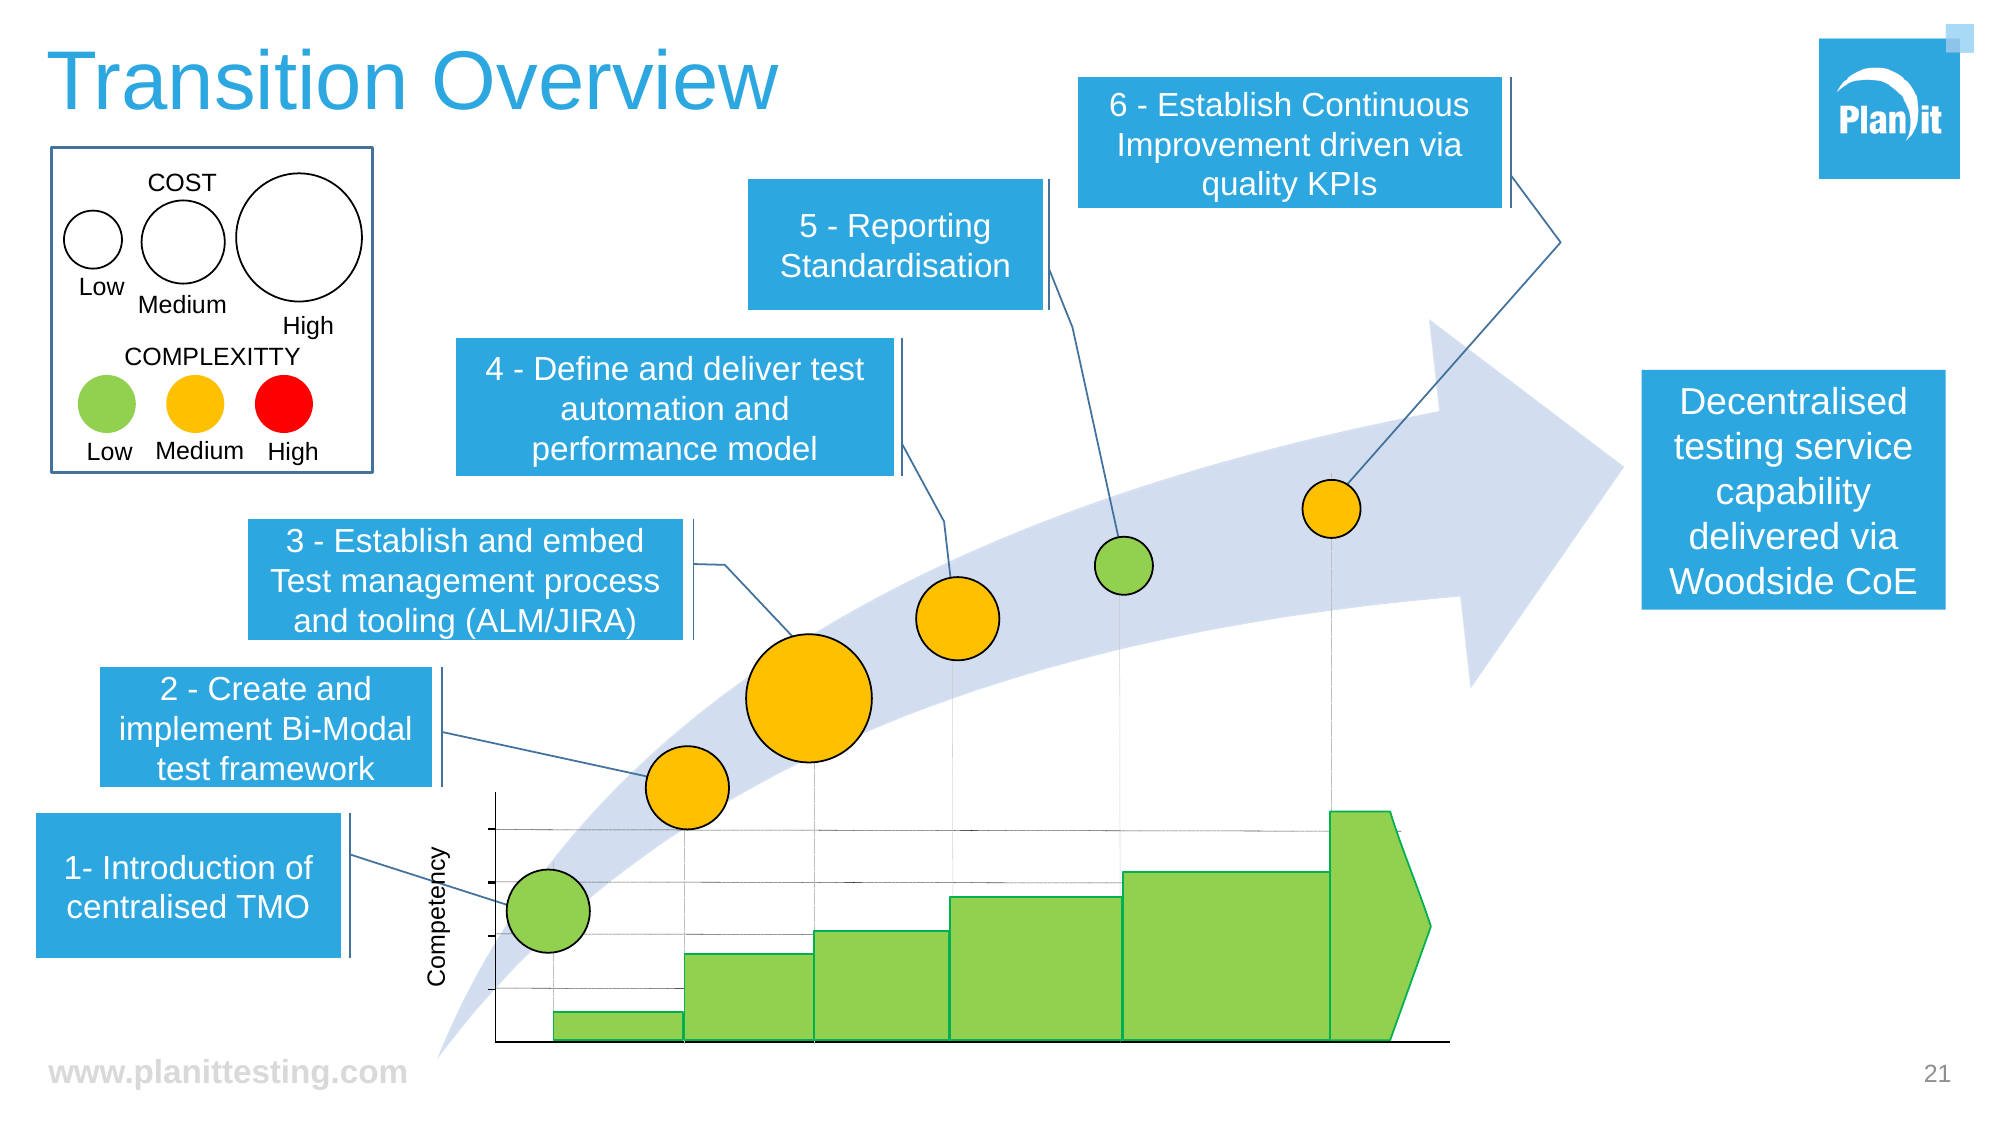

# Transition Overview
6 - Establish Continuous Improvement driven via quality KPIs

COST

5 - Reporting Standardisation

Low
Medium
High

COMPLEXITTY
4 - Define and deliver test automation and performance model
Decentralised testing service capability delivered via Woodside CoE

Medium
Low
High

3 - Establish and embed Test management process and tooling (ALM/JIRA)

2 - Create and implement Bi-Modal test framework

1- Introduction of centralised TMO

Competency

21